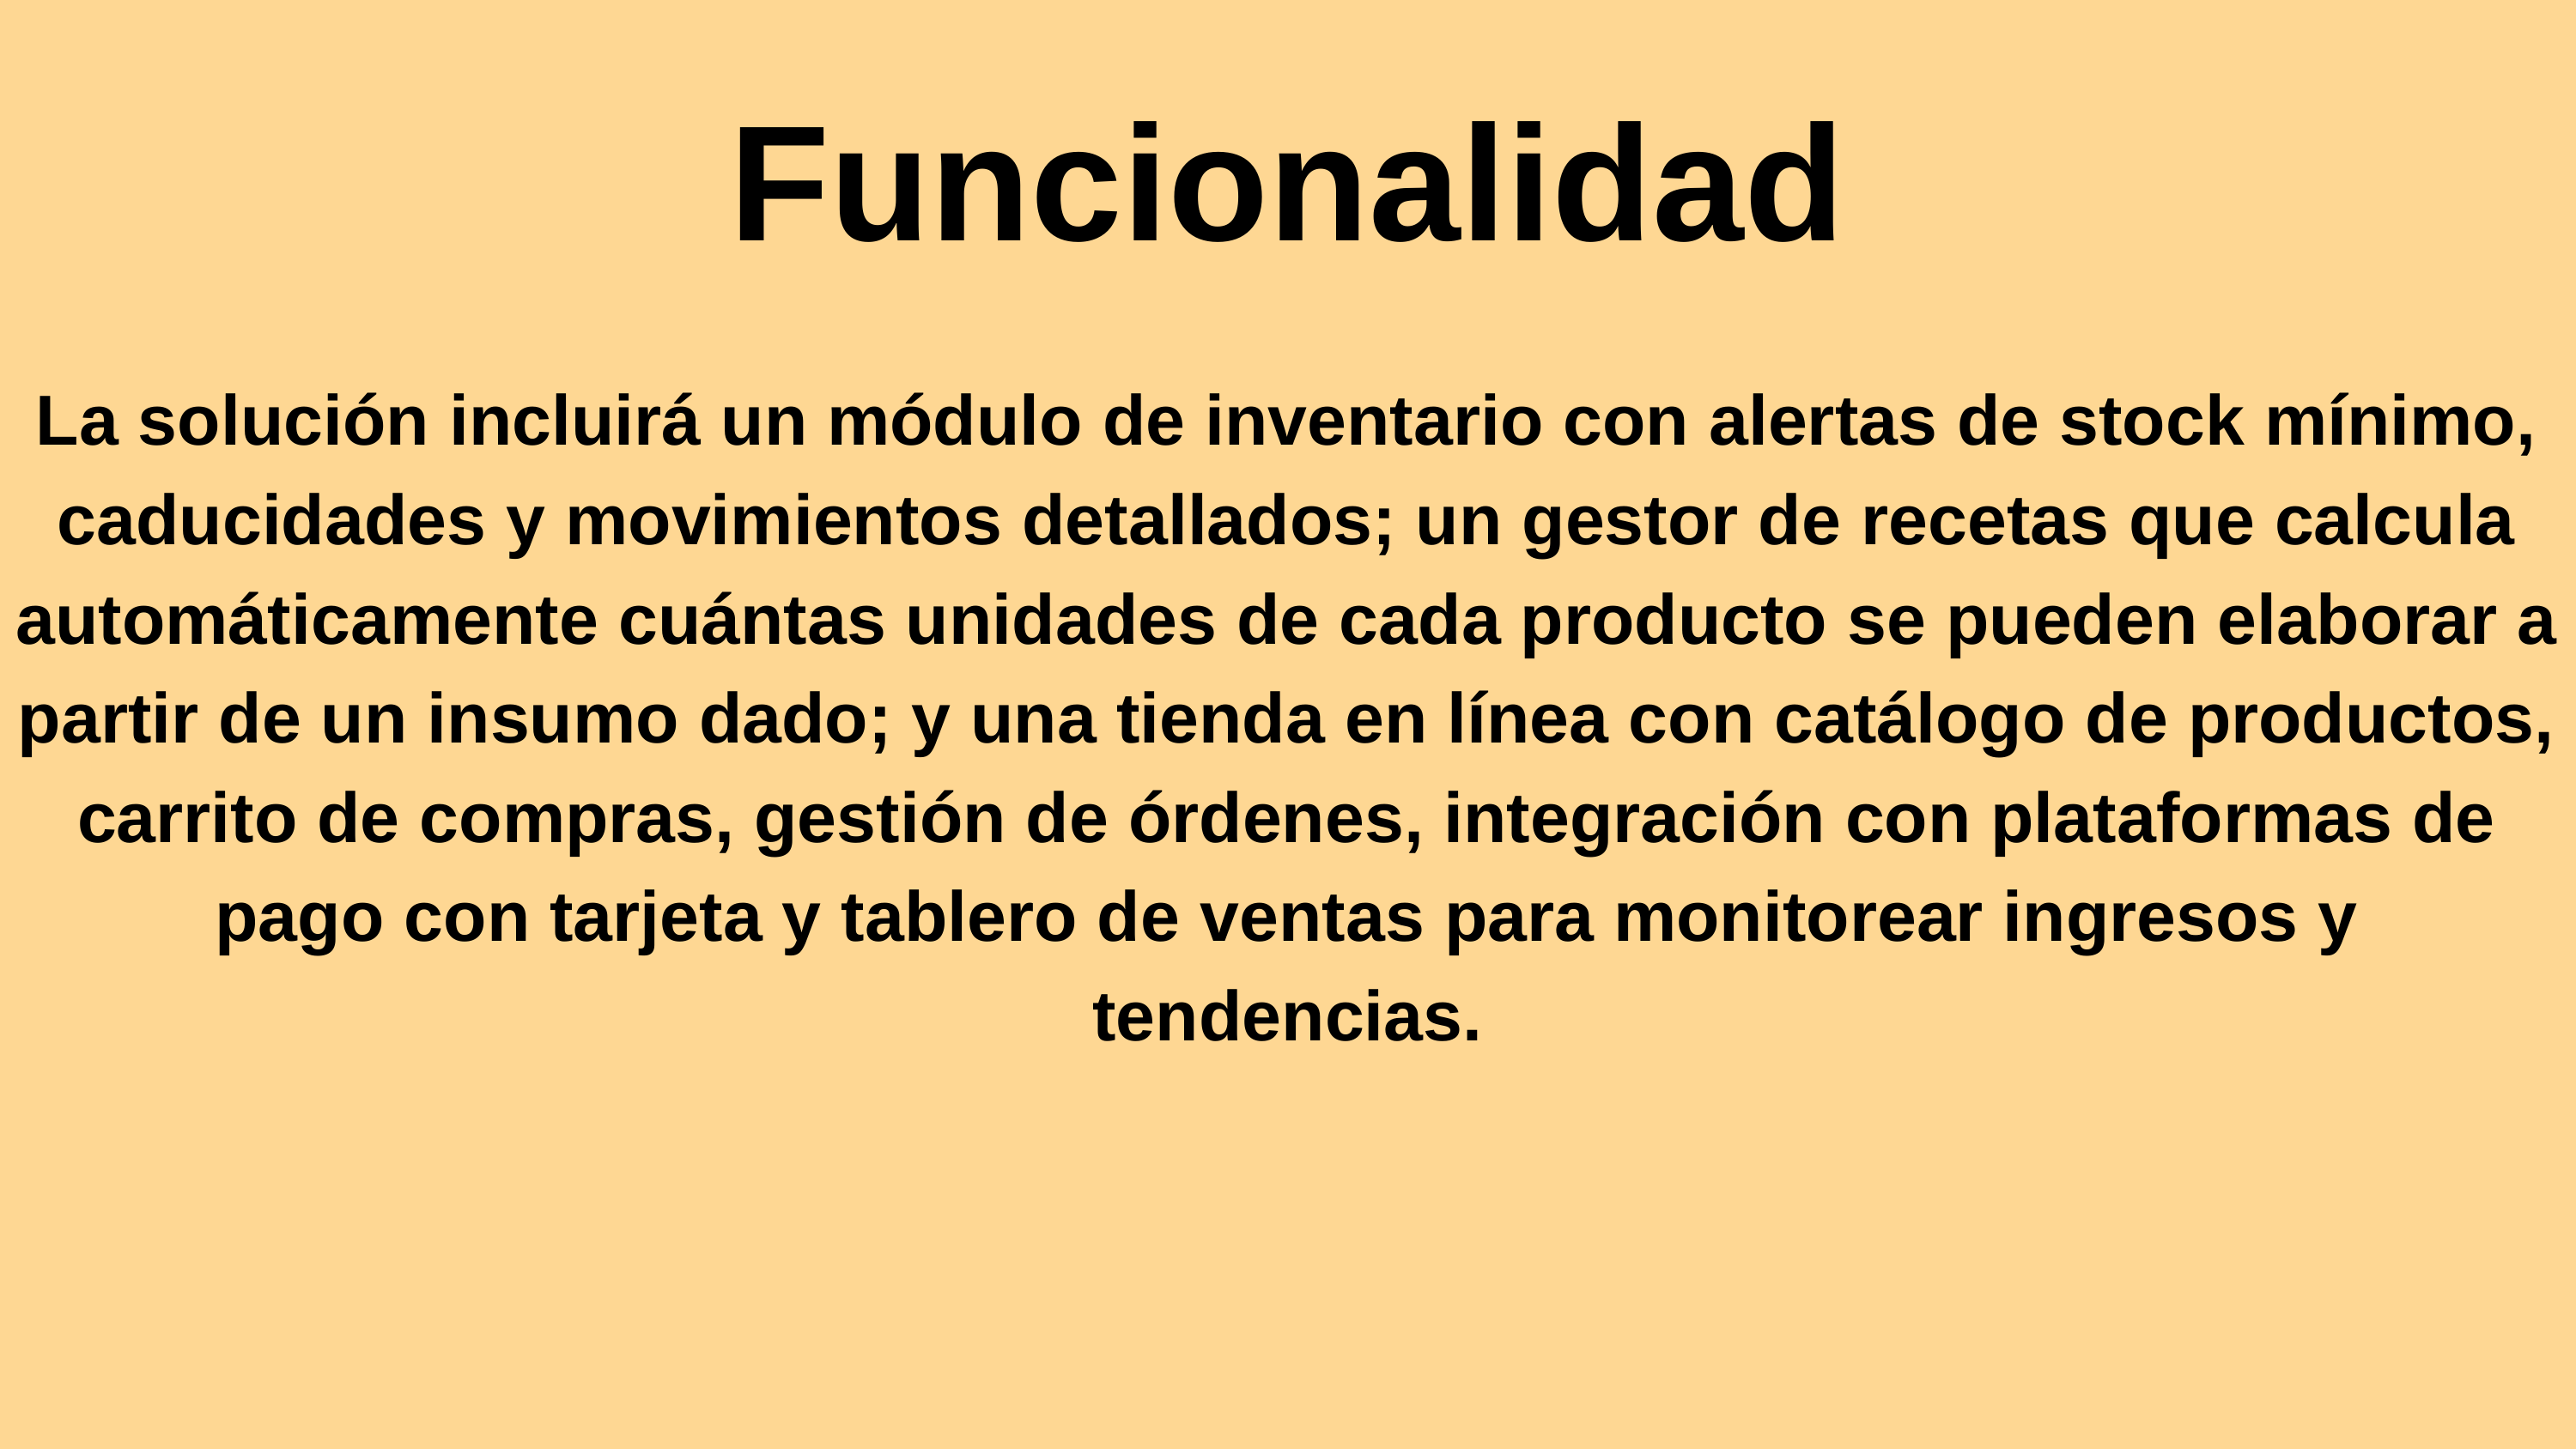

Funcionalidad
La solución incluirá un módulo de inventario con alertas de stock mínimo, caducidades y movimientos detallados; un gestor de recetas que calcula automáticamente cuántas unidades de cada producto se pueden elaborar a partir de un insumo dado; y una tienda en línea con catálogo de productos, carrito de compras, gestión de órdenes, integración con plataformas de pago con tarjeta y tablero de ventas para monitorear ingresos y tendencias.